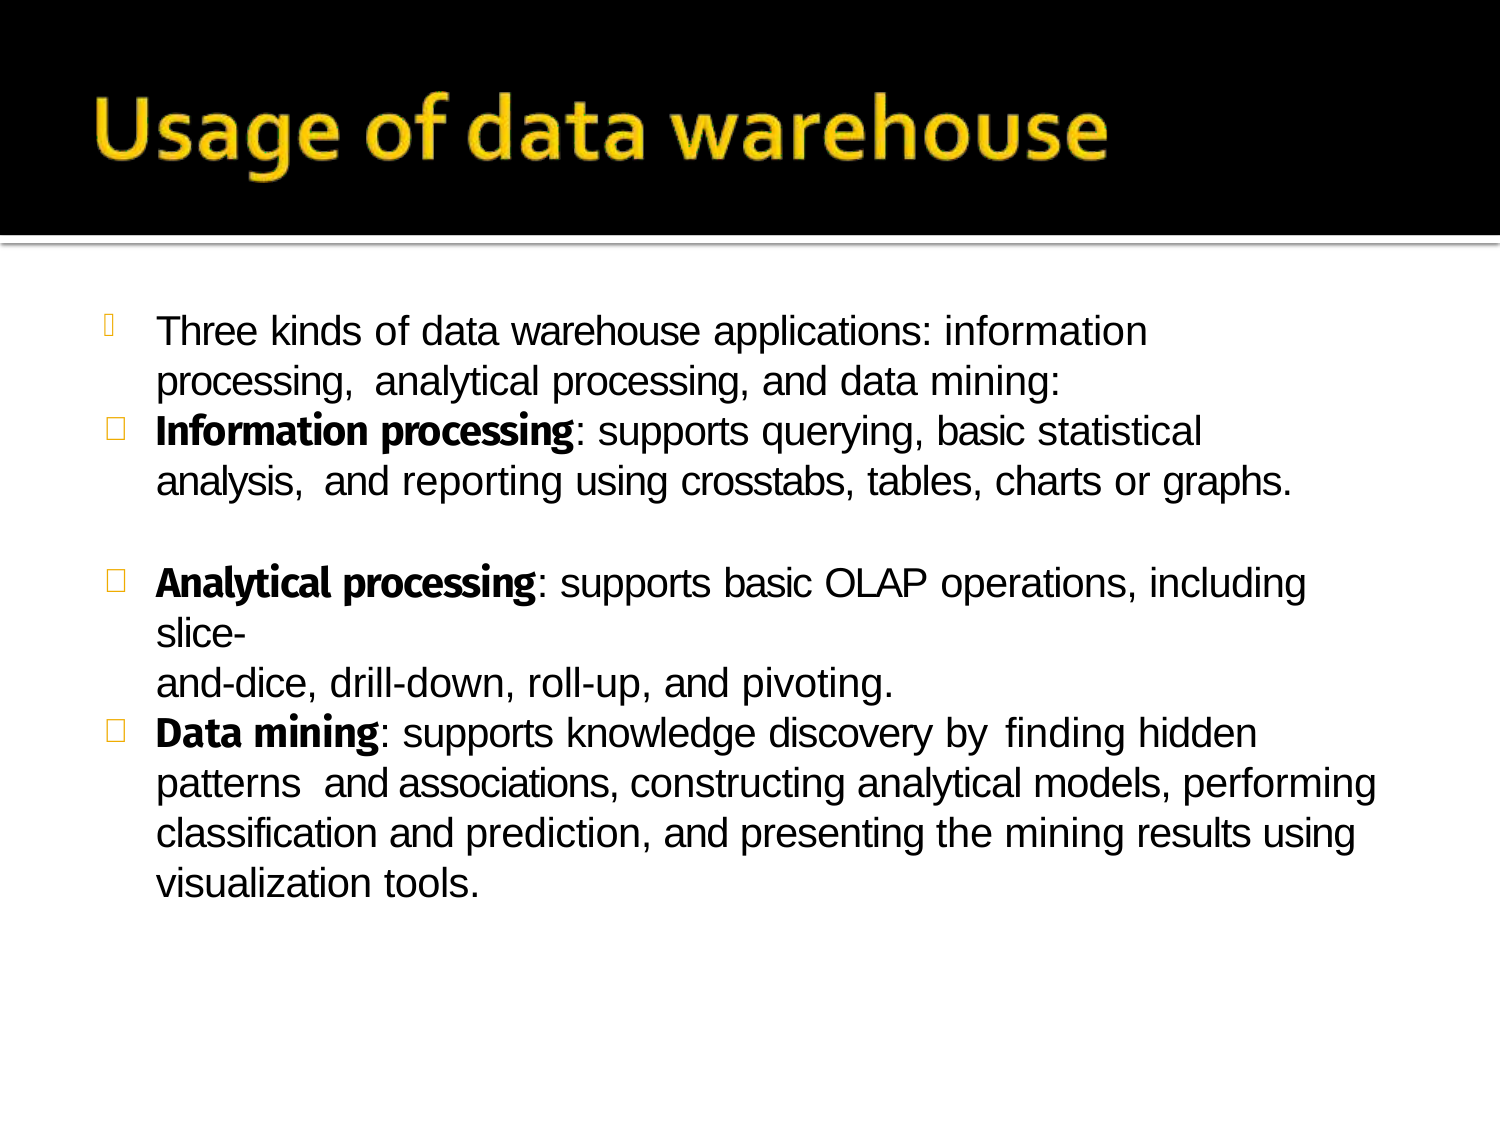

Three kinds of data warehouse applications: information processing,  analytical processing, and data mining:
Information processing: supports querying, basic statistical analysis,  and reporting using crosstabs, tables, charts or graphs.

Analytical processing: supports basic OLAP operations, including slice-
and-dice, drill-down, roll-up, and pivoting.
Data mining: supports knowledge discovery by finding hidden patterns  and associations, constructing analytical models, performing  classification and prediction, and presenting the mining results using  visualization tools.